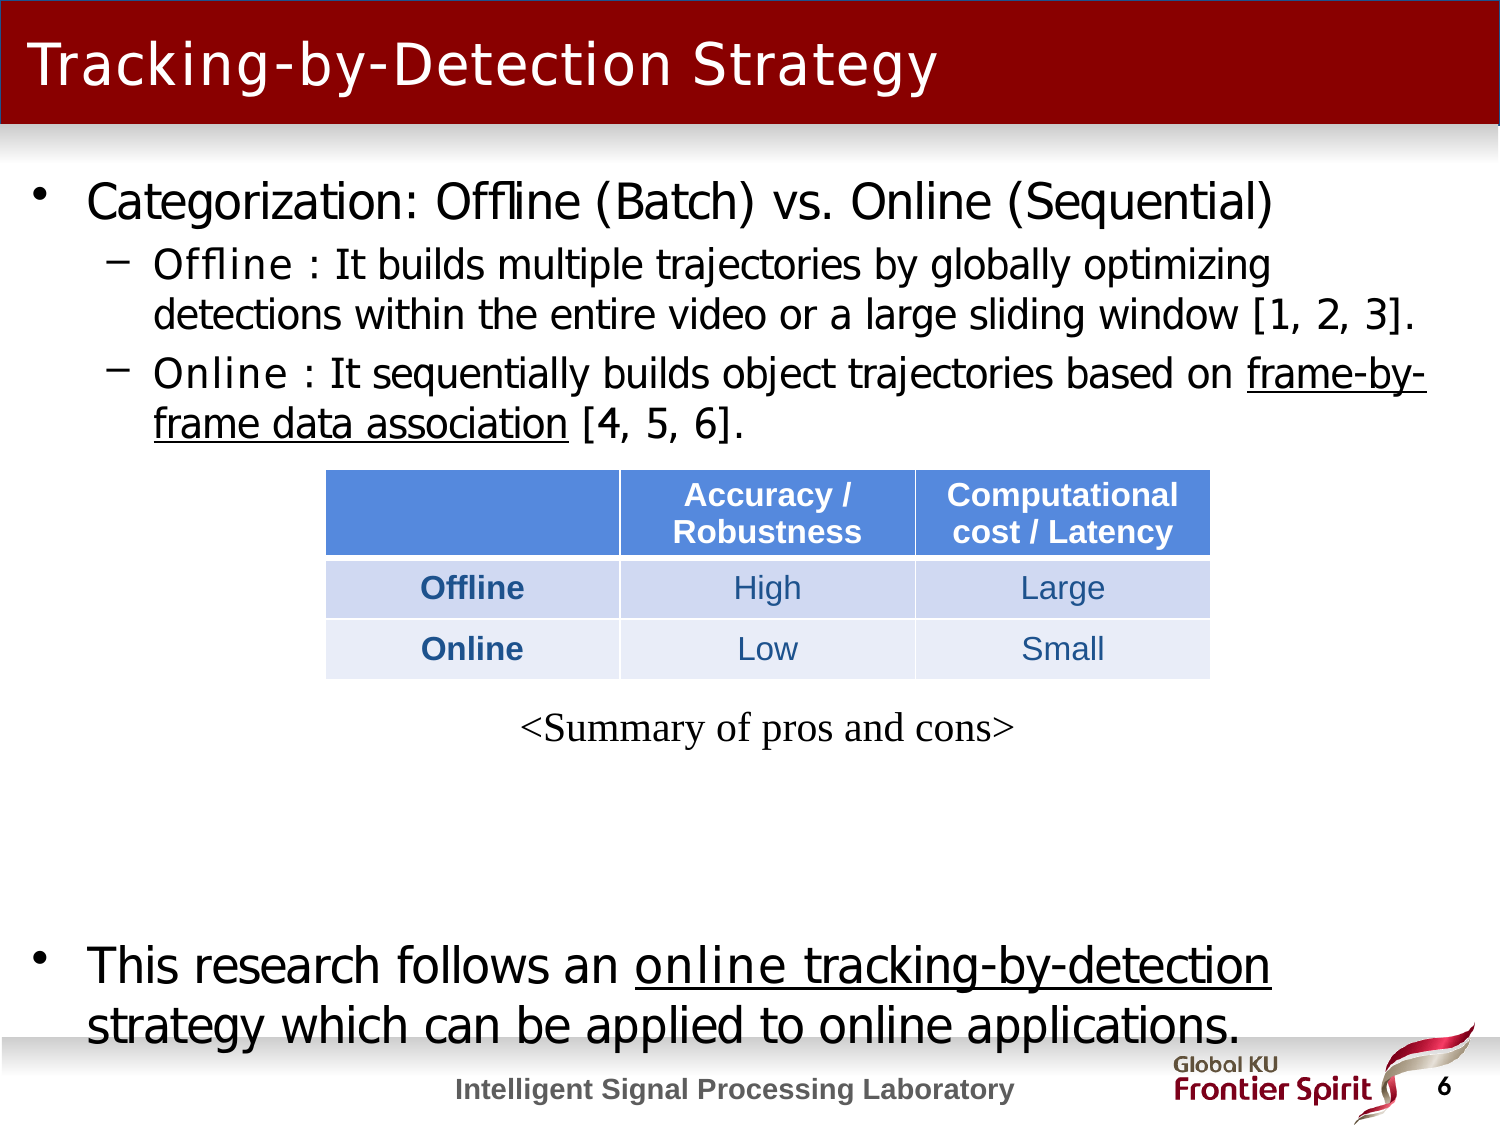

# Tracking-by-Detection Strategy
Categorization: Offline (Batch) vs. Online (Sequential)
Offline : It builds multiple trajectories by globally optimizing detections within the entire video or a large sliding window [1, 2, 3].
Online : It sequentially builds object trajectories based on frame-by-frame data association [4, 5, 6].

This research follows an online tracking-by-detection strategy which can be applied to online applications.

|  | Accuracy / Robustness | Computational cost / Latency |
| --- | --- | --- |
| Offline | High | Large |
| Online | Low | Small |
<Summary of pros and cons>
 6